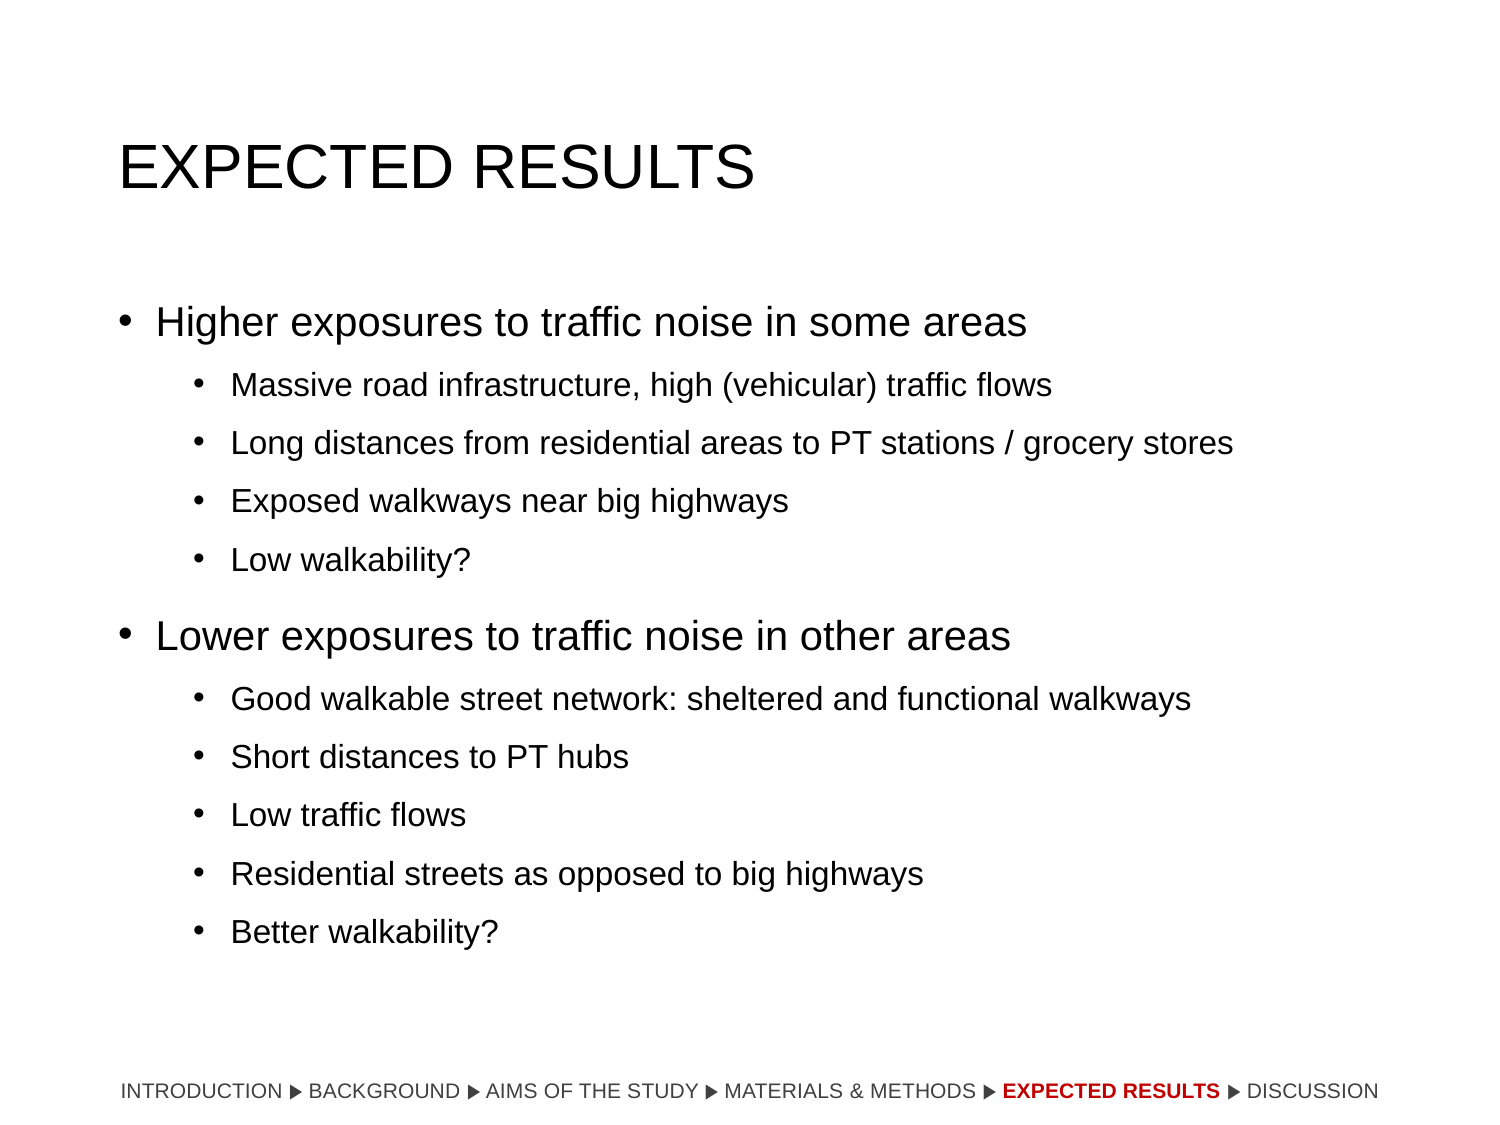

# EXPECTED RESULTS
Higher exposures to traffic noise in some areas
Massive road infrastructure, high (vehicular) traffic flows
Long distances from residential areas to PT stations / grocery stores
Exposed walkways near big highways
Low walkability?
Lower exposures to traffic noise in other areas
Good walkable street network: sheltered and functional walkways
Short distances to PT hubs
Low traffic flows
Residential streets as opposed to big highways
Better walkability?
INTRODUCTION ▶︎ BACKGROUND ︎▶ AIMS OF THE STUDY ▶ MATERIALS & METHODS ▶ EXPECTED RESULTS ▶ DISCUSSION